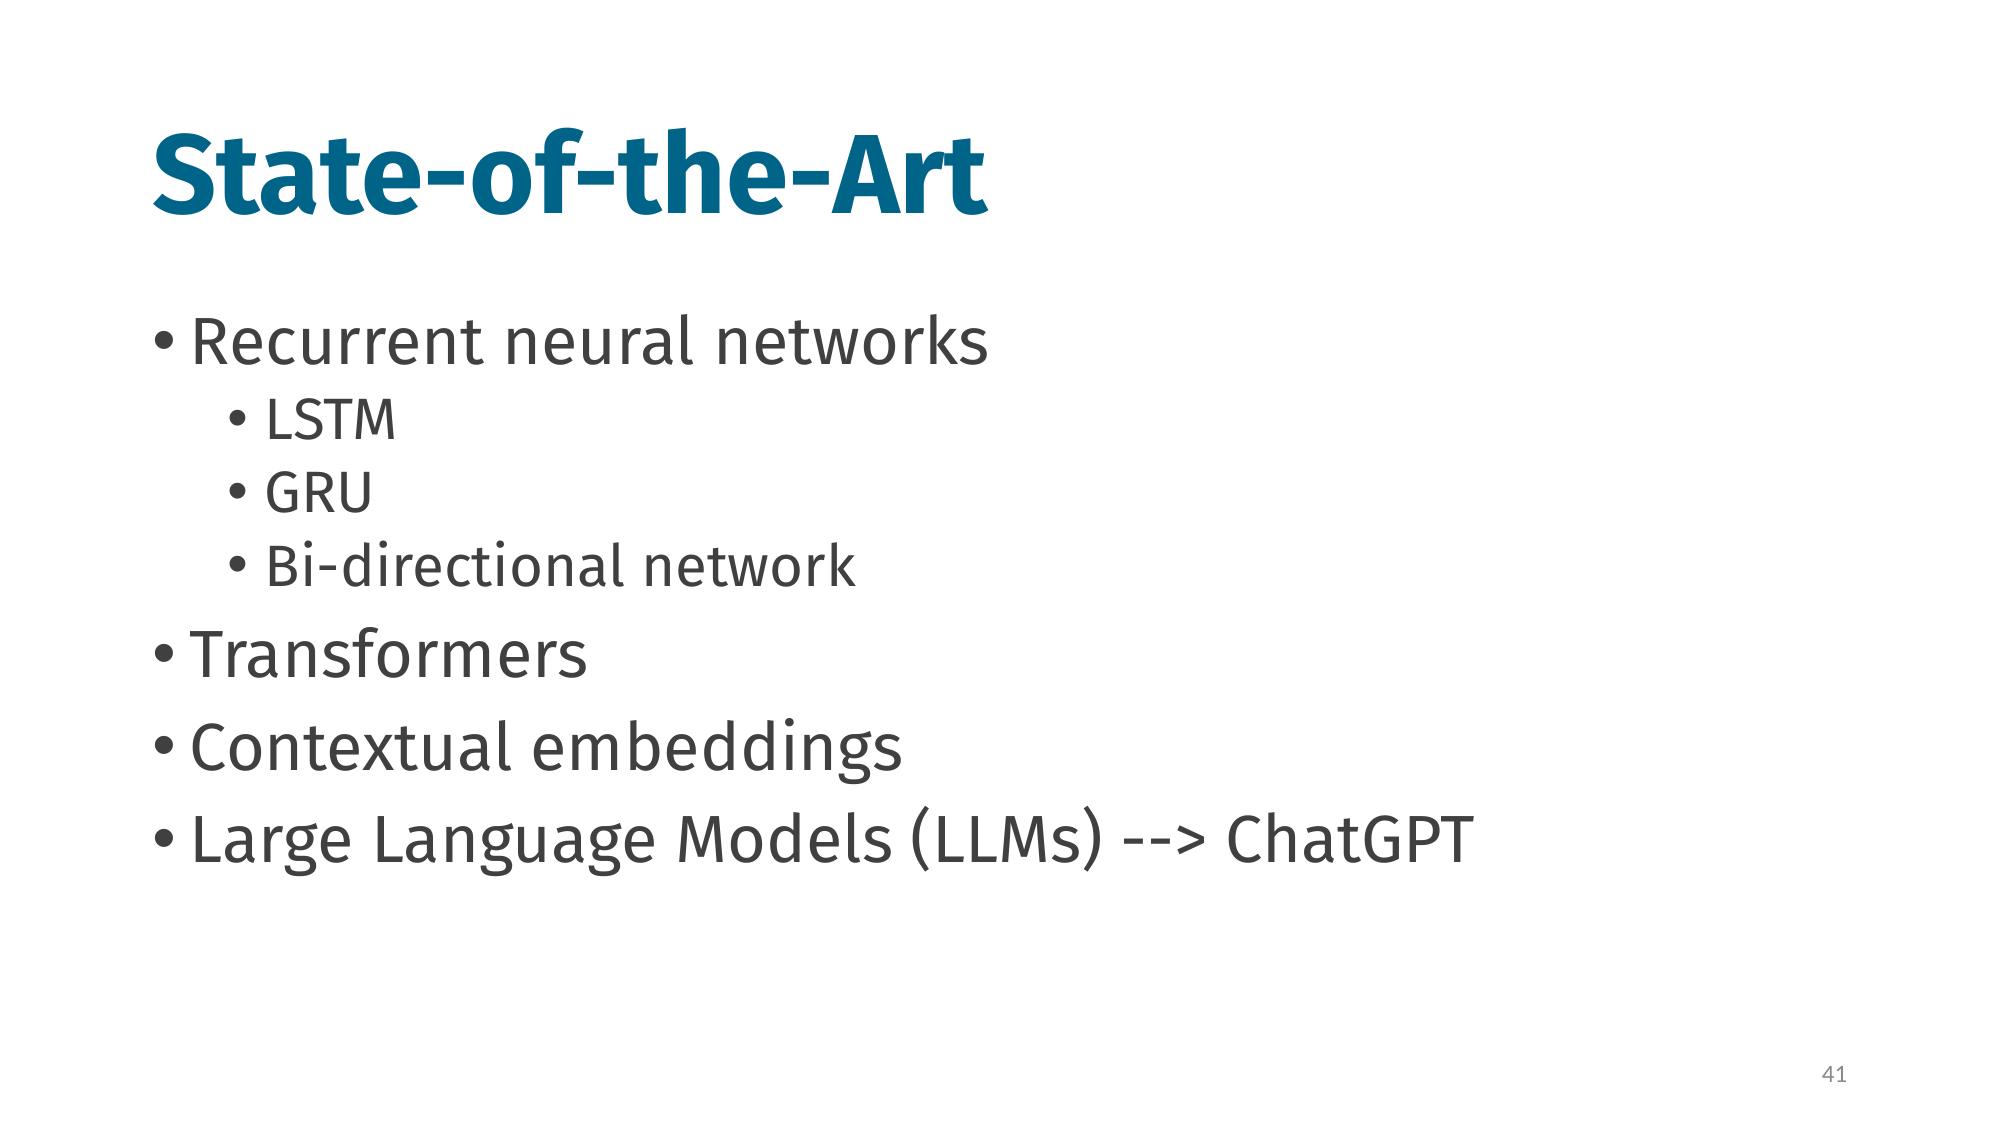

# State-of-the-Art
Recurrent neural networks
LSTM
GRU
Bi-directional network
Transformers
Contextual embeddings
Large Language Models (LLMs) --> ChatGPT

41